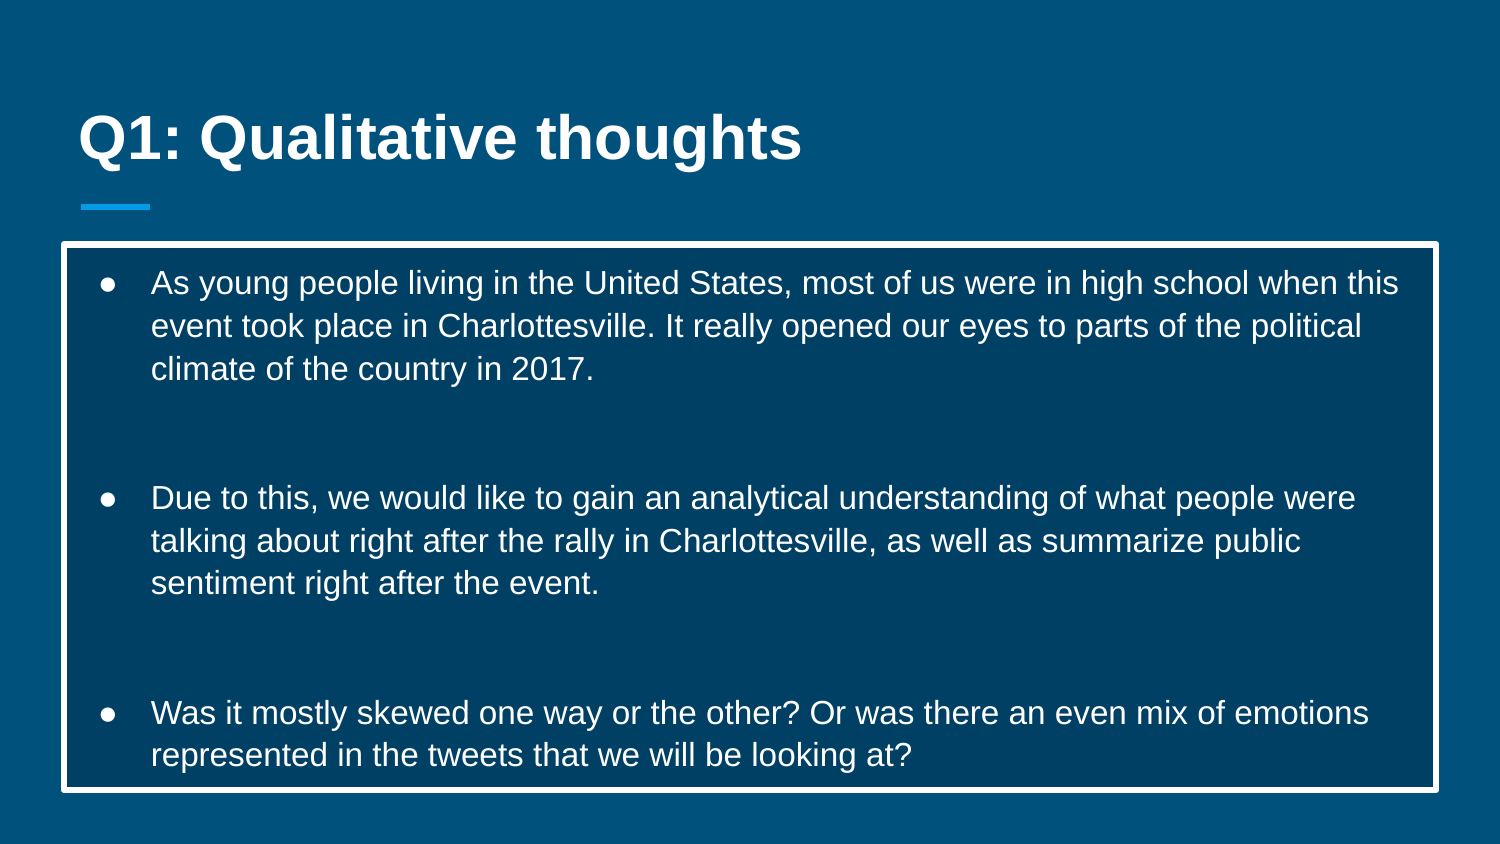

# Q1: Qualitative thoughts
As young people living in the United States, most of us were in high school when this event took place in Charlottesville. It really opened our eyes to parts of the political climate of the country in 2017.

Due to this, we would like to gain an analytical understanding of what people were talking about right after the rally in Charlottesville, as well as summarize public sentiment right after the event.

Was it mostly skewed one way or the other? Or was there an even mix of emotions represented in the tweets that we will be looking at?